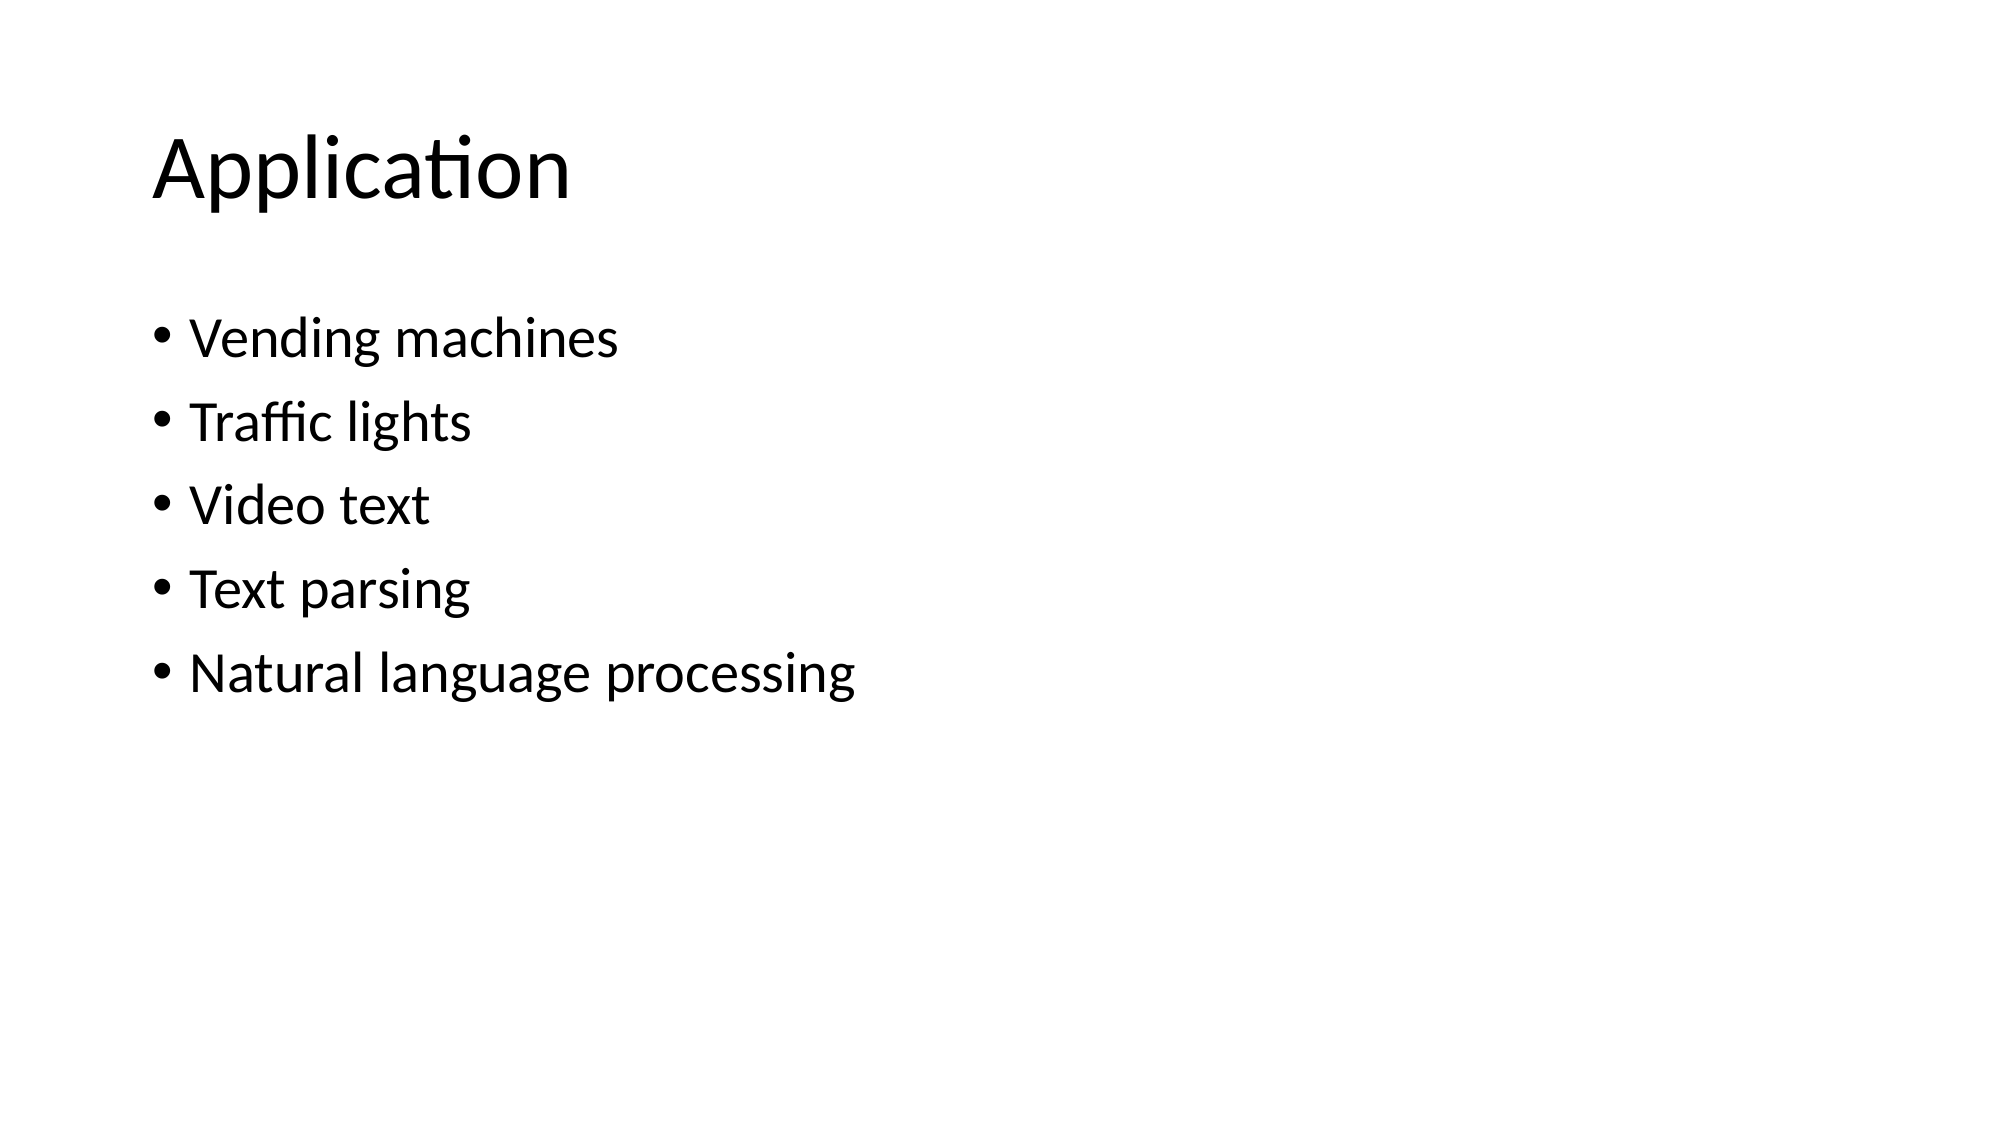

# Application
Vending machines
Traffic lights
Video text
Text parsing
Natural language processing